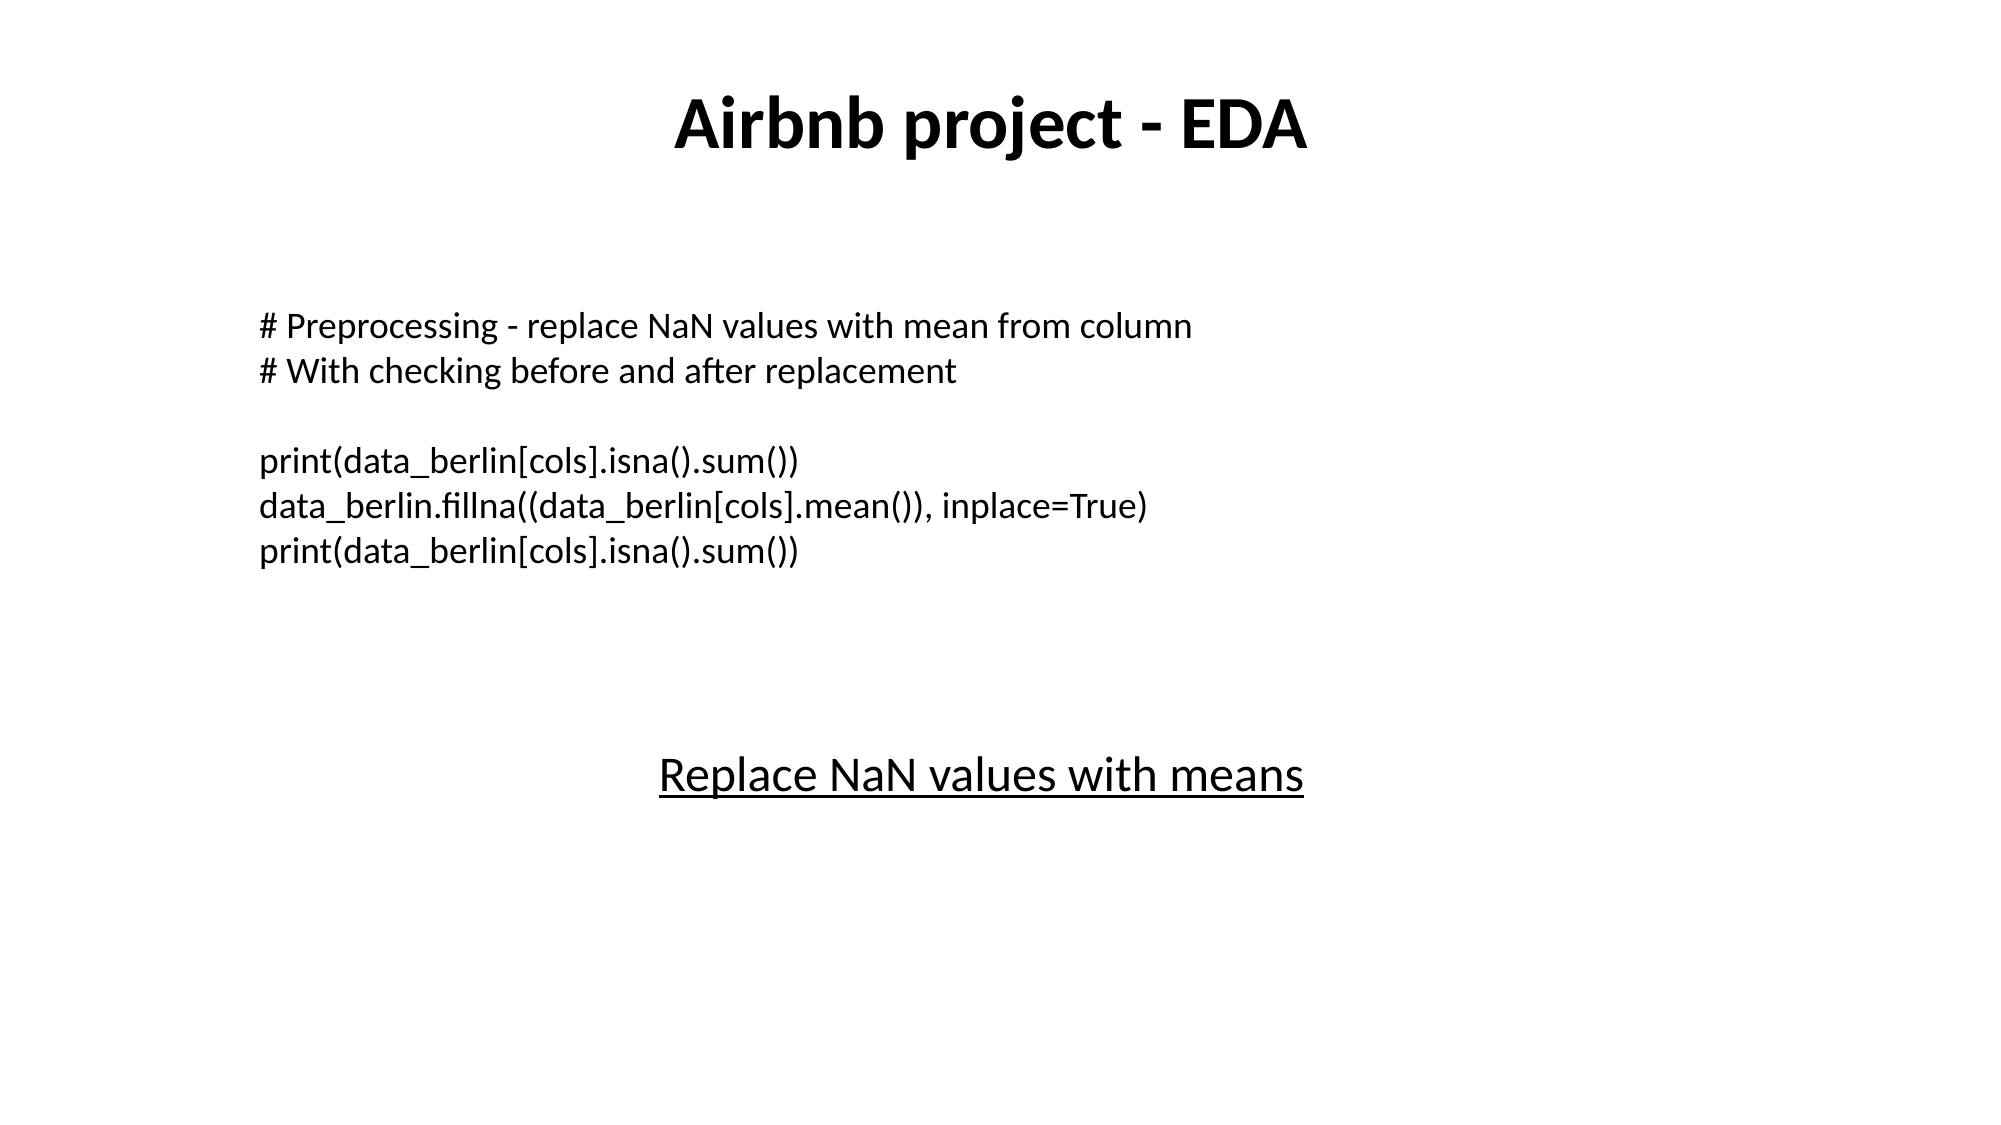

# Airbnb project - EDA
# Preprocessing - replace NaN values with mean from column
# With checking before and after replacement
print(data_berlin[cols].isna().sum())
data_berlin.fillna((data_berlin[cols].mean()), inplace=True)
print(data_berlin[cols].isna().sum())
Replace NaN values with means